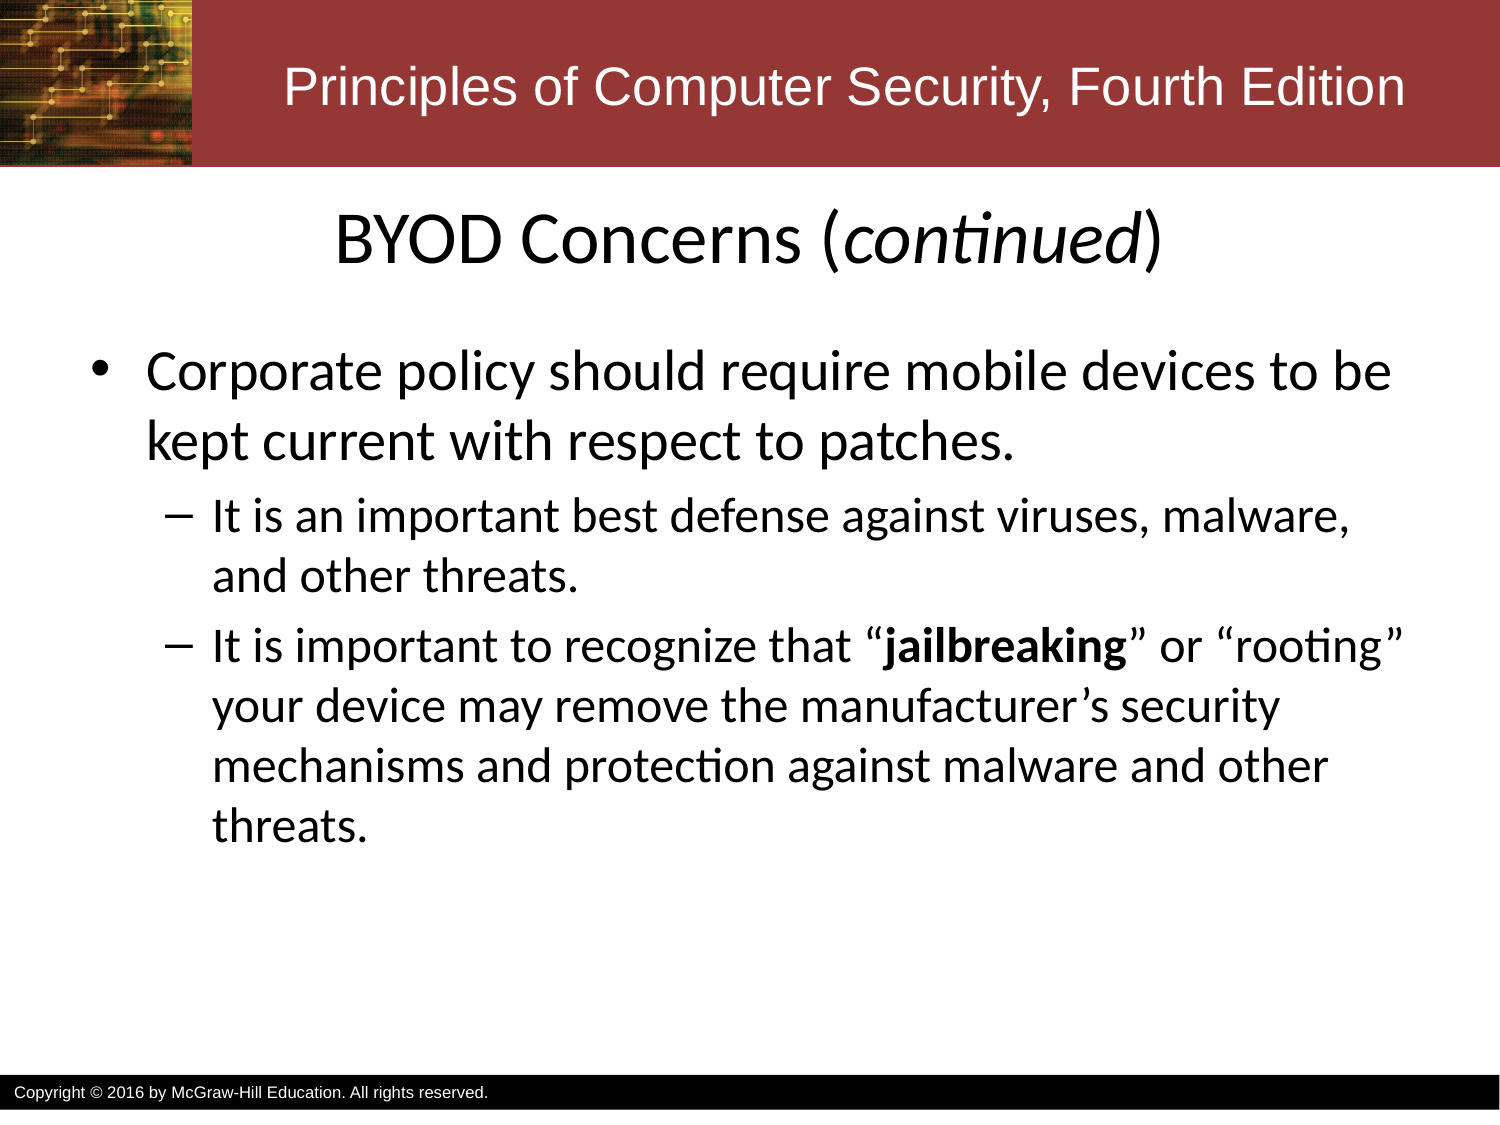

# BYOD Concerns (continued)
Corporate policy should require mobile devices to be kept current with respect to patches.
It is an important best defense against viruses, malware, and other threats.
It is important to recognize that “jailbreaking” or “rooting” your device may remove the manufacturer’s security mechanisms and protection against malware and other threats.